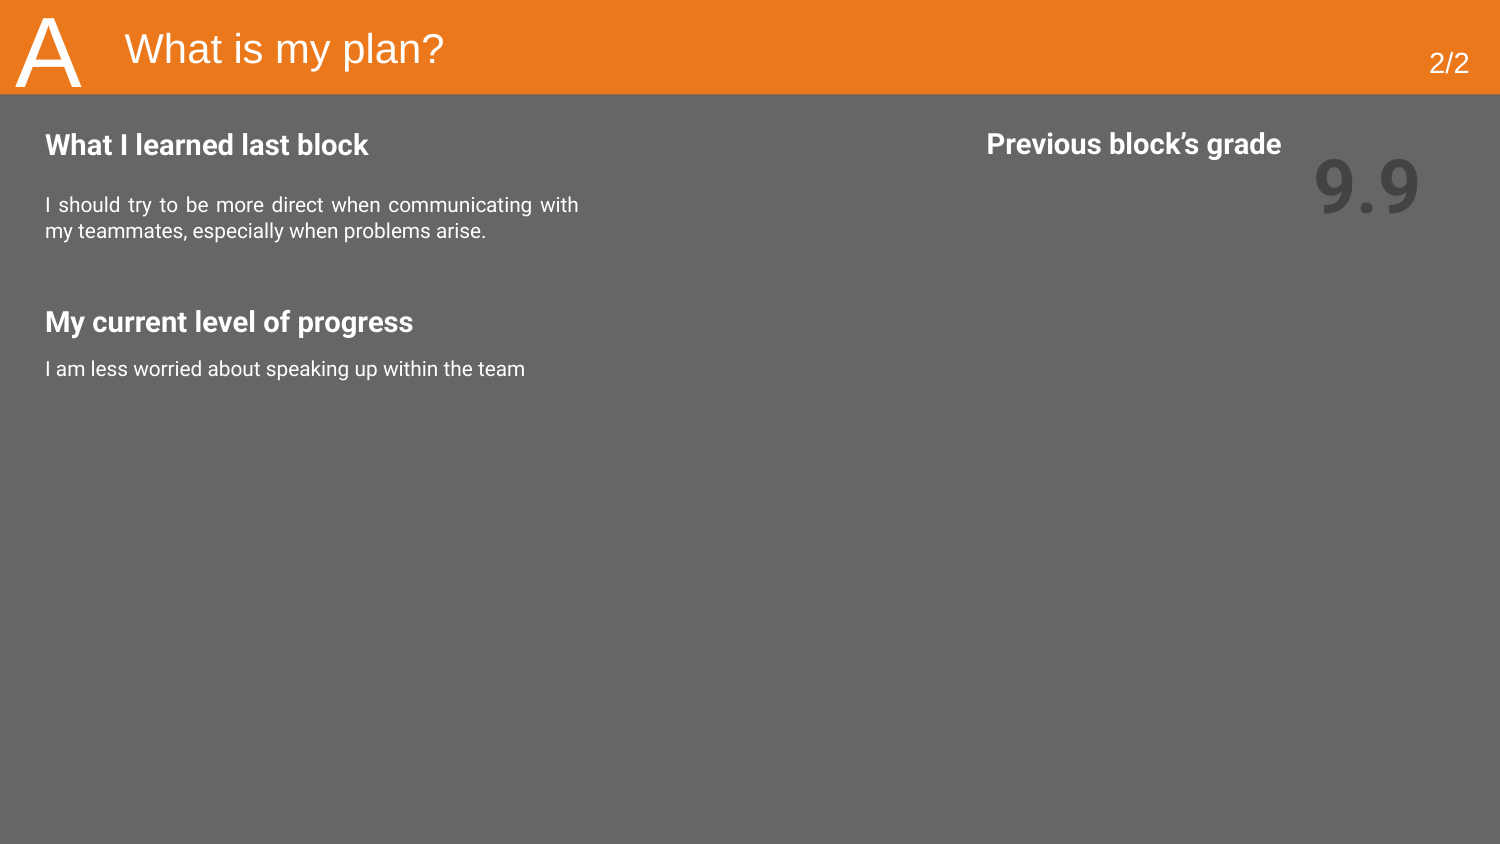

A
# What is my plan?
2/2
Previous block’s grade
What I learned last block
9.9
I should try to be more direct when communicating with my teammates, especially when problems arise.

My current level of progress
I am less worried about speaking up within the team